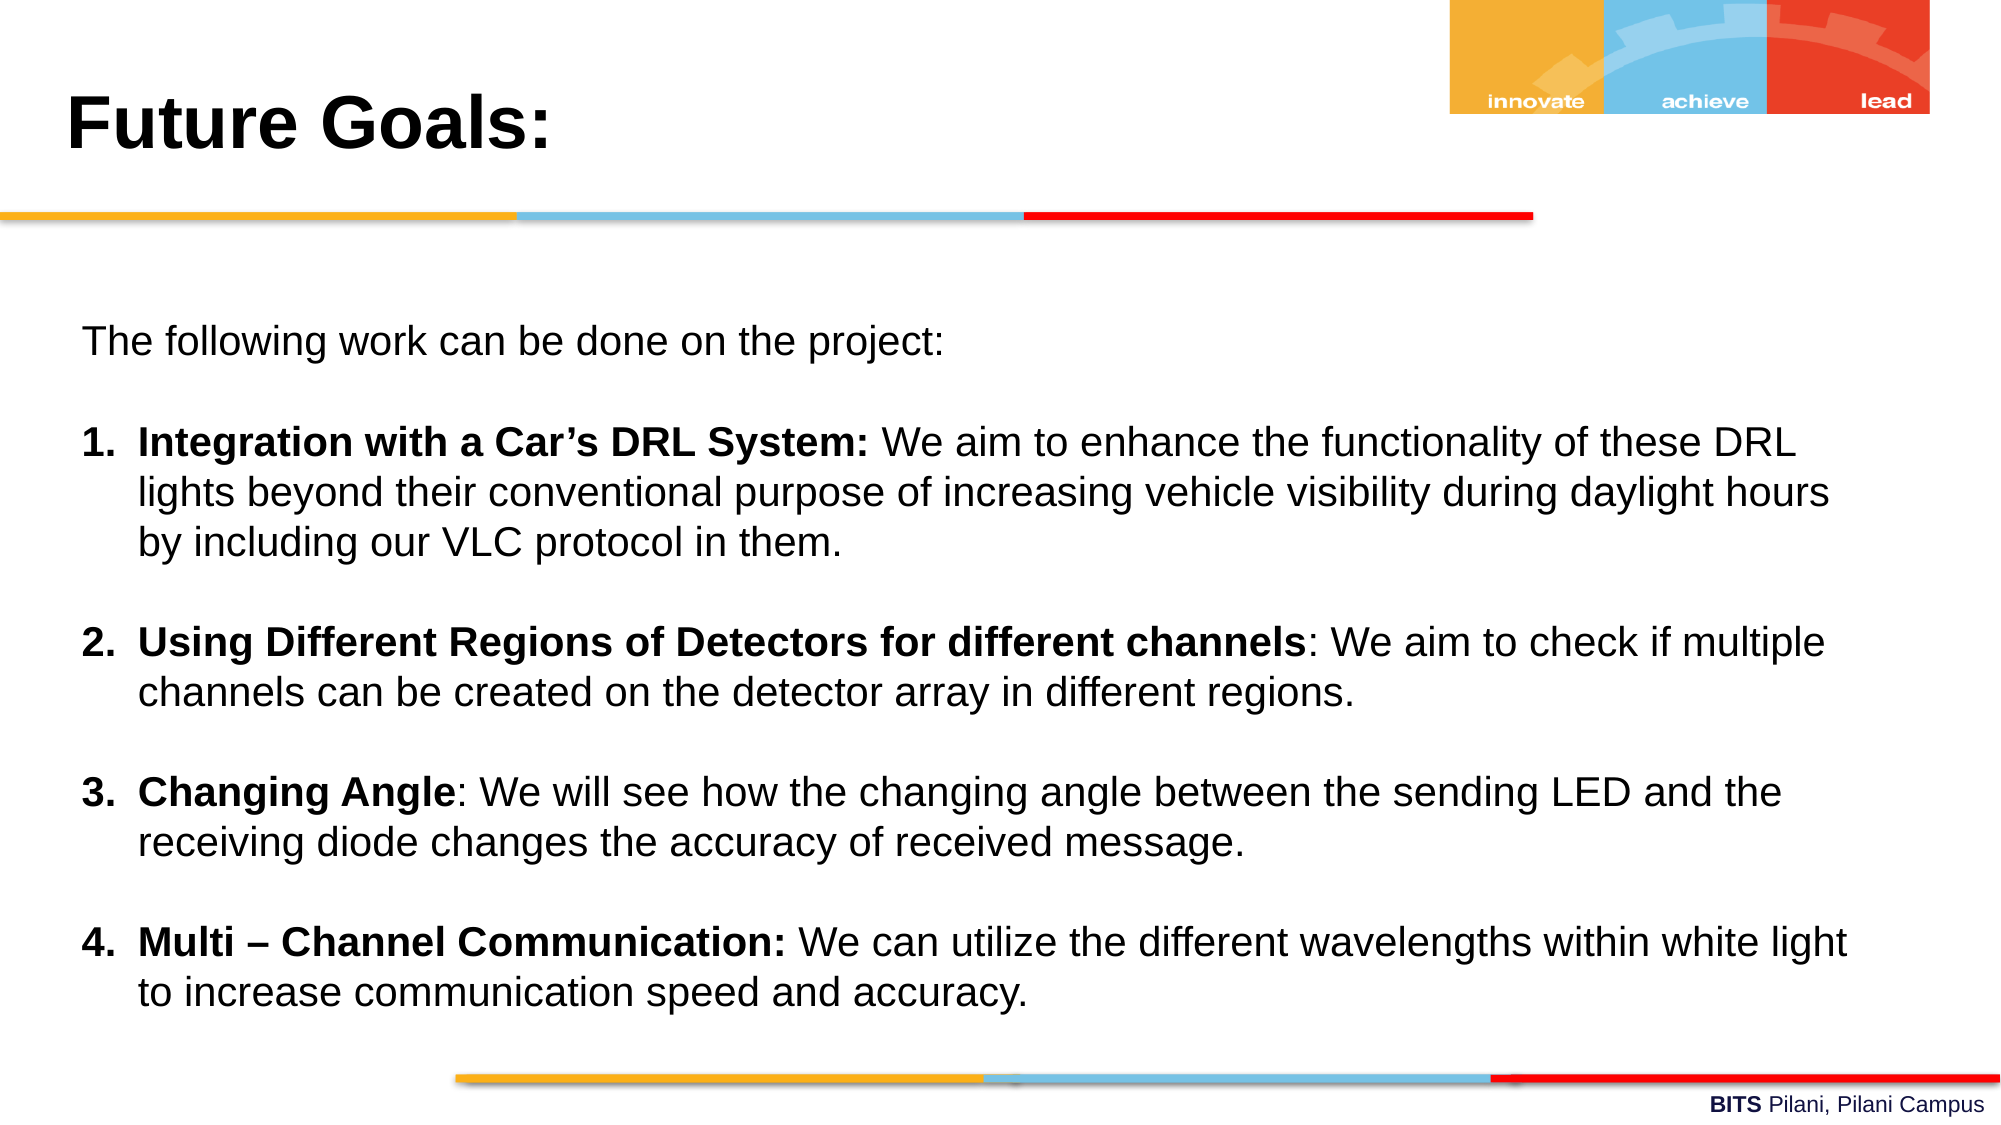

Future Goals:
The following work can be done on the project:

Integration with a Car’s DRL System: We aim to enhance the functionality of these DRL lights beyond their conventional purpose of increasing vehicle visibility during daylight hours by including our VLC protocol in them.

Using Different Regions of Detectors for different channels: We aim to check if multiple channels can be created on the detector array in different regions.

Changing Angle: We will see how the changing angle between the sending LED and the receiving diode changes the accuracy of received message.

Multi – Channel Communication: We can utilize the different wavelengths within white light to increase communication speed and accuracy.